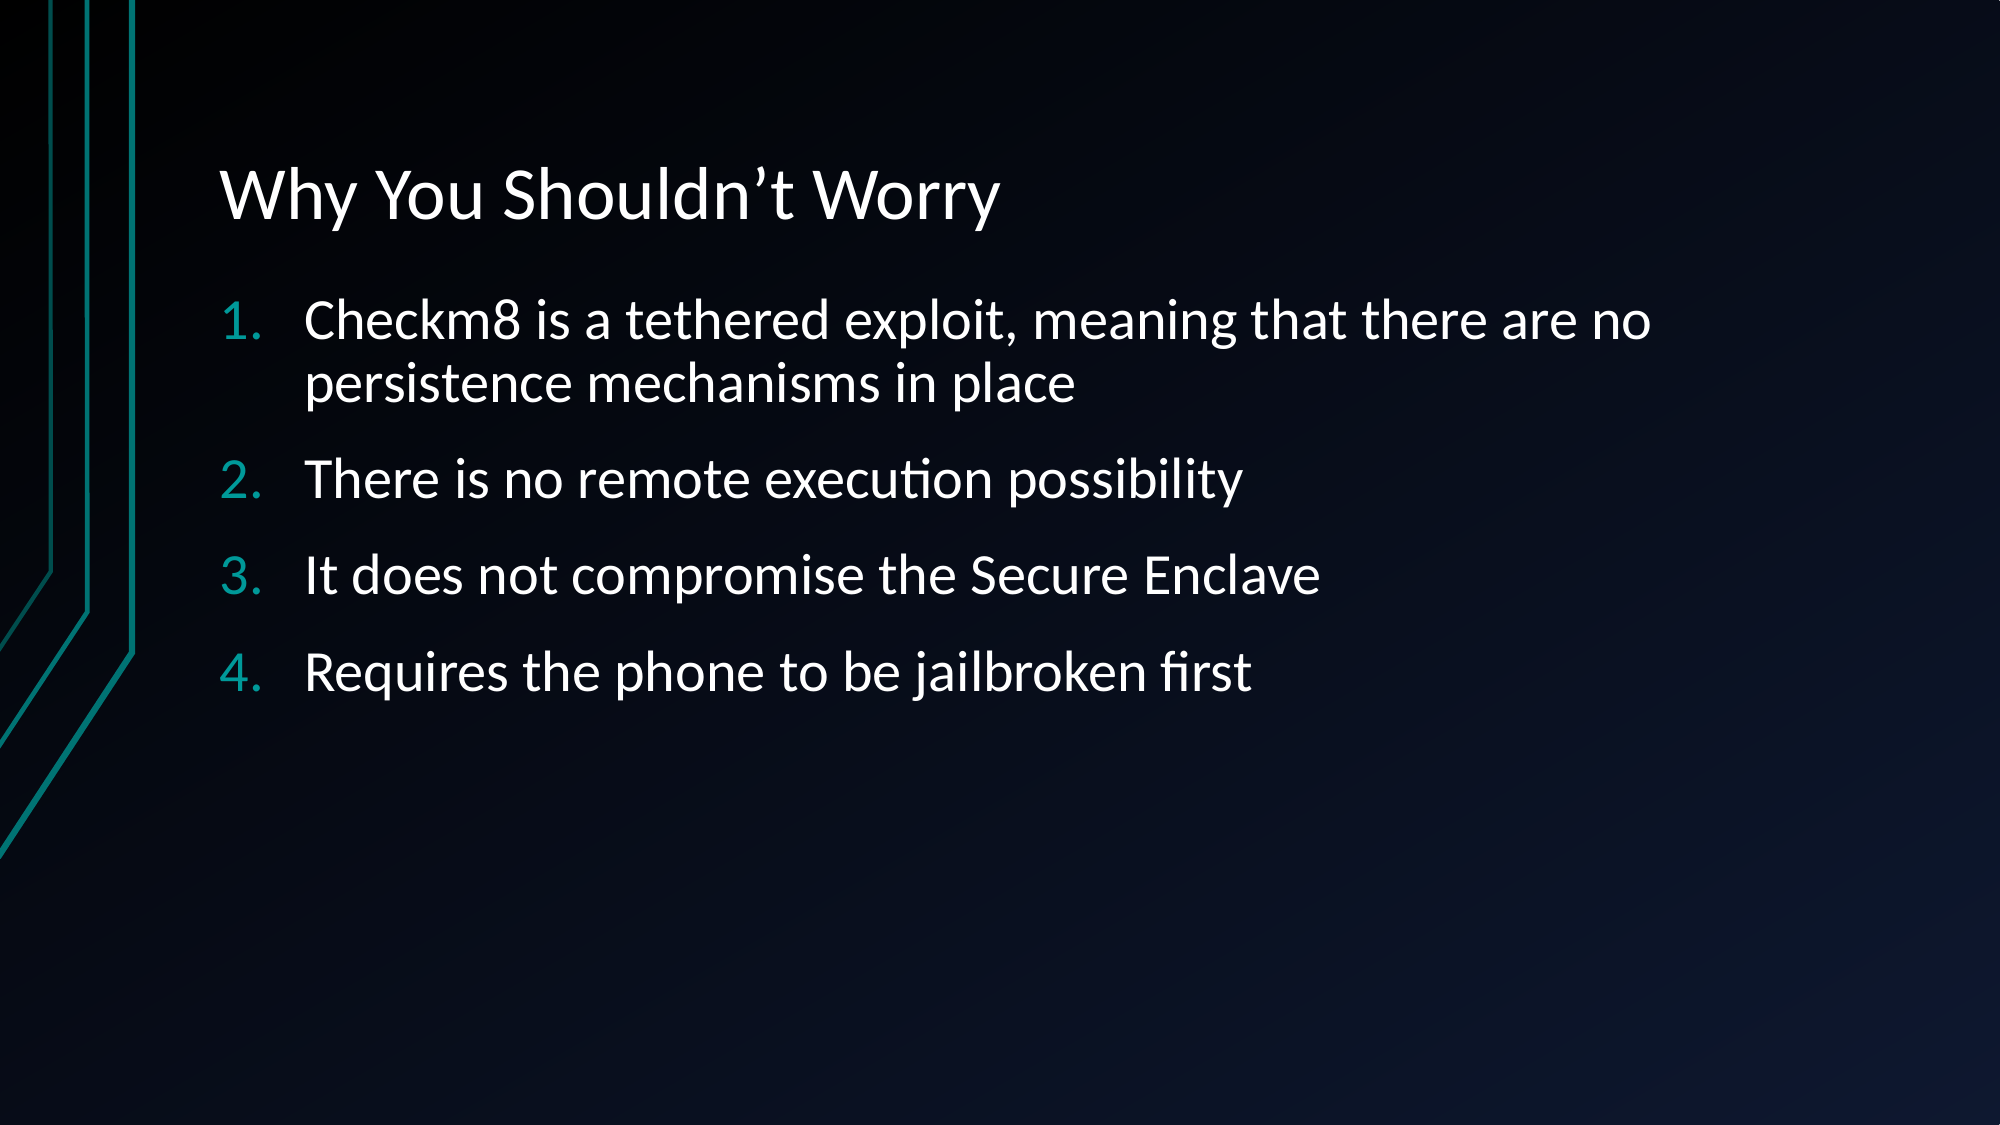

# Why You Shouldn’t Worry
Checkm8 is a tethered exploit, meaning that there are no persistence mechanisms in place
There is no remote execution possibility
It does not compromise the Secure Enclave
Requires the phone to be jailbroken first